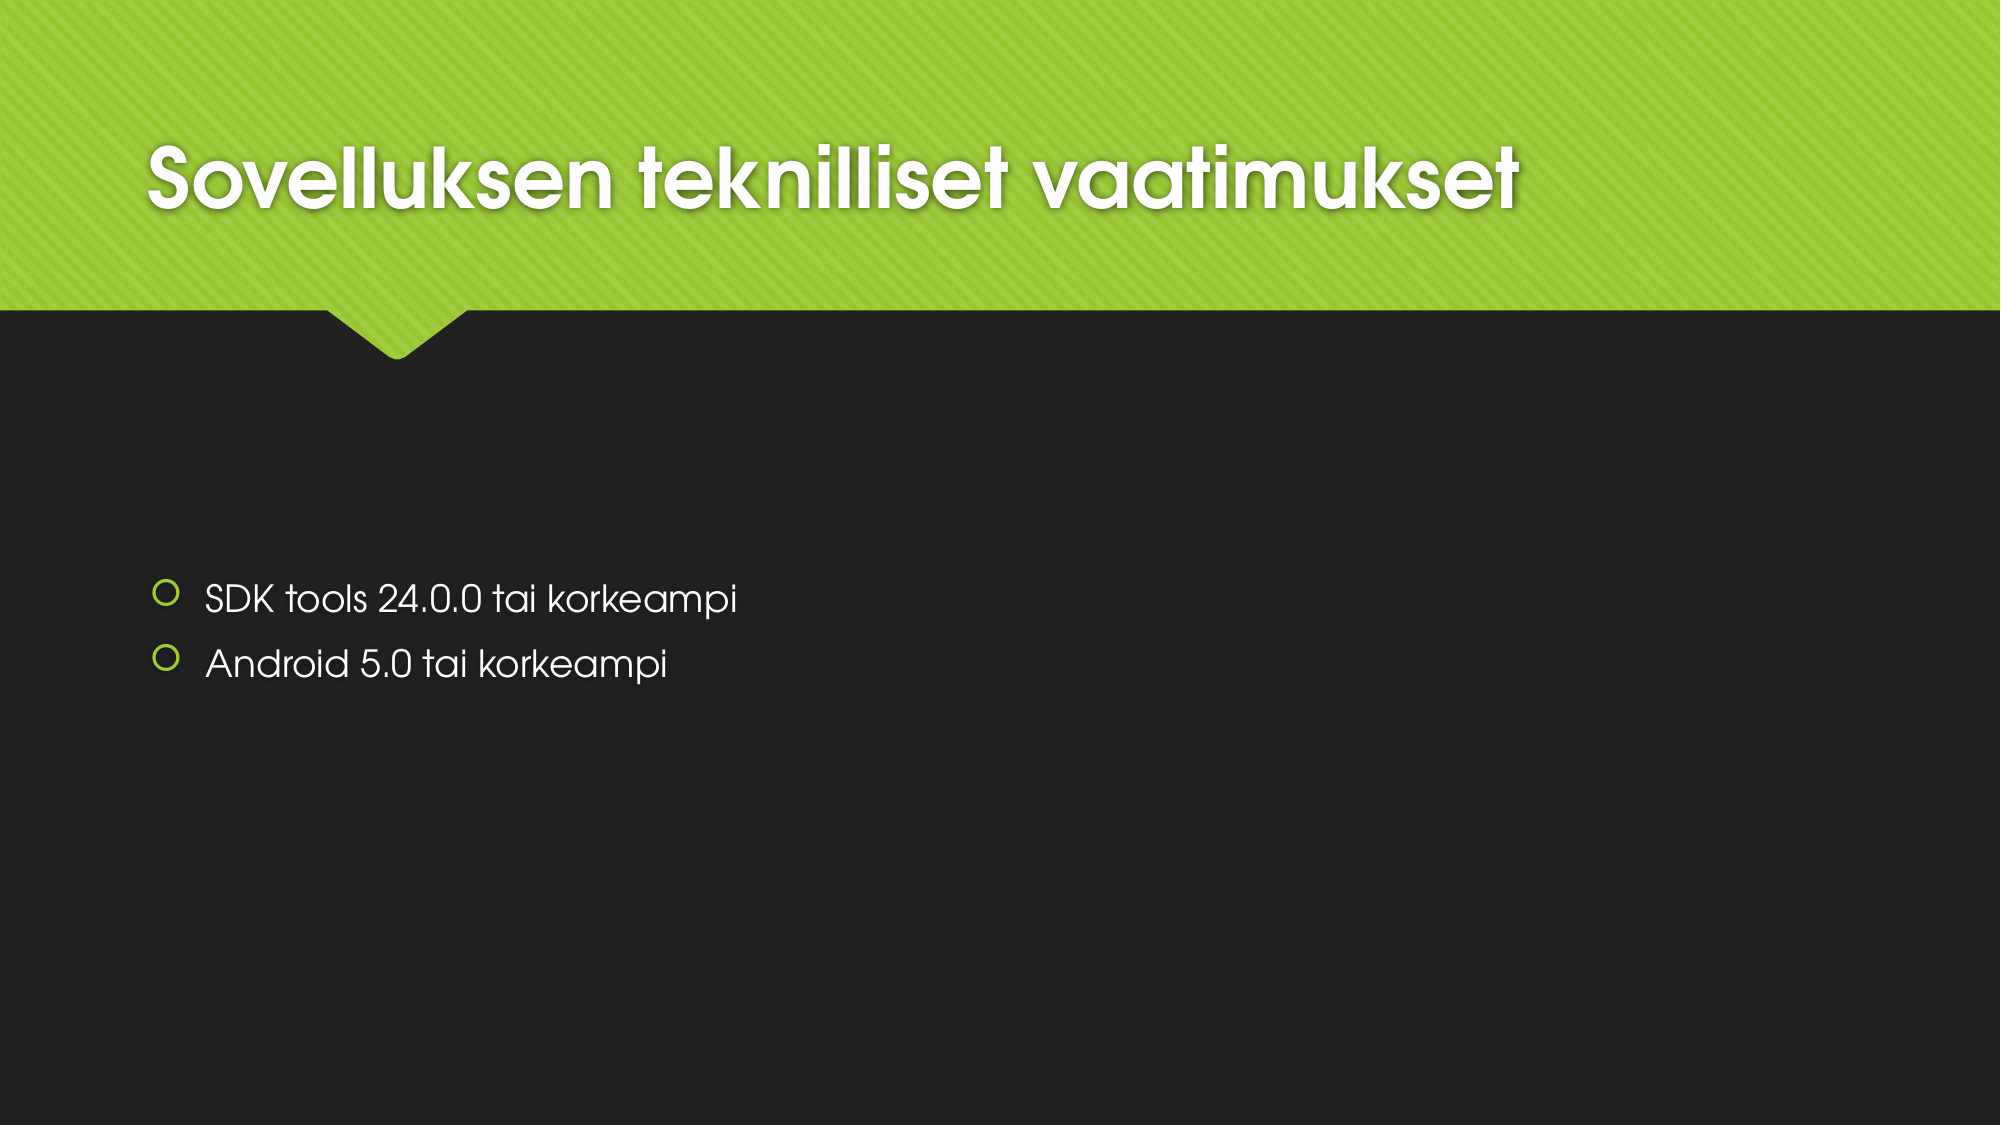

# Sovelluksen teknilliset vaatimukset
SDK tools 24.0.0 tai korkeampi
Android 5.0 tai korkeampi